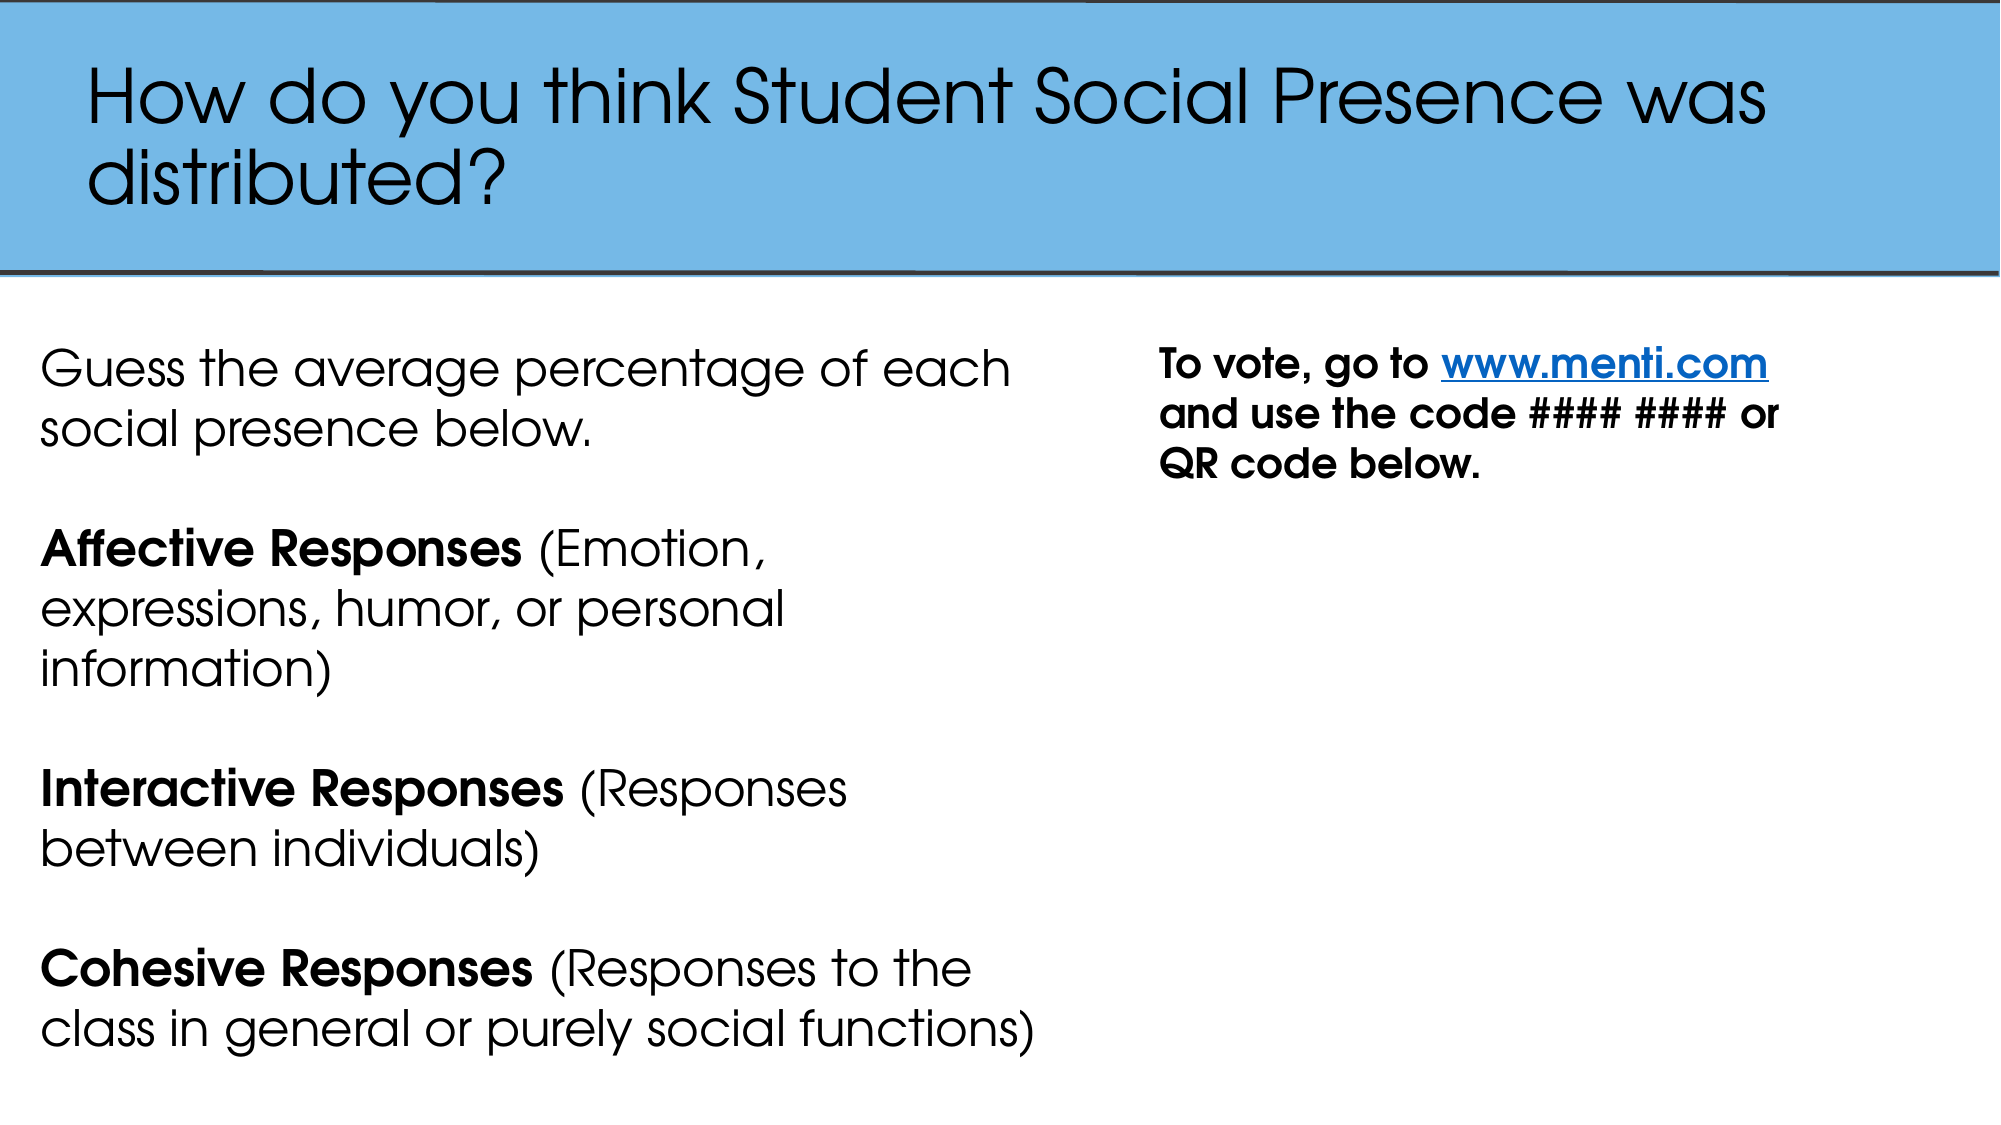

# How do you think Student Social Presence was distributed?
Guess the average percentage of each social presence below.

Affective Responses (Emotion, expressions, humor, or personal information)

Interactive Responses (Responses between individuals)

Cohesive Responses (Responses to the class in general or purely social functions)
To vote, go to www.menti.com and use the code #### #### or QR code below.